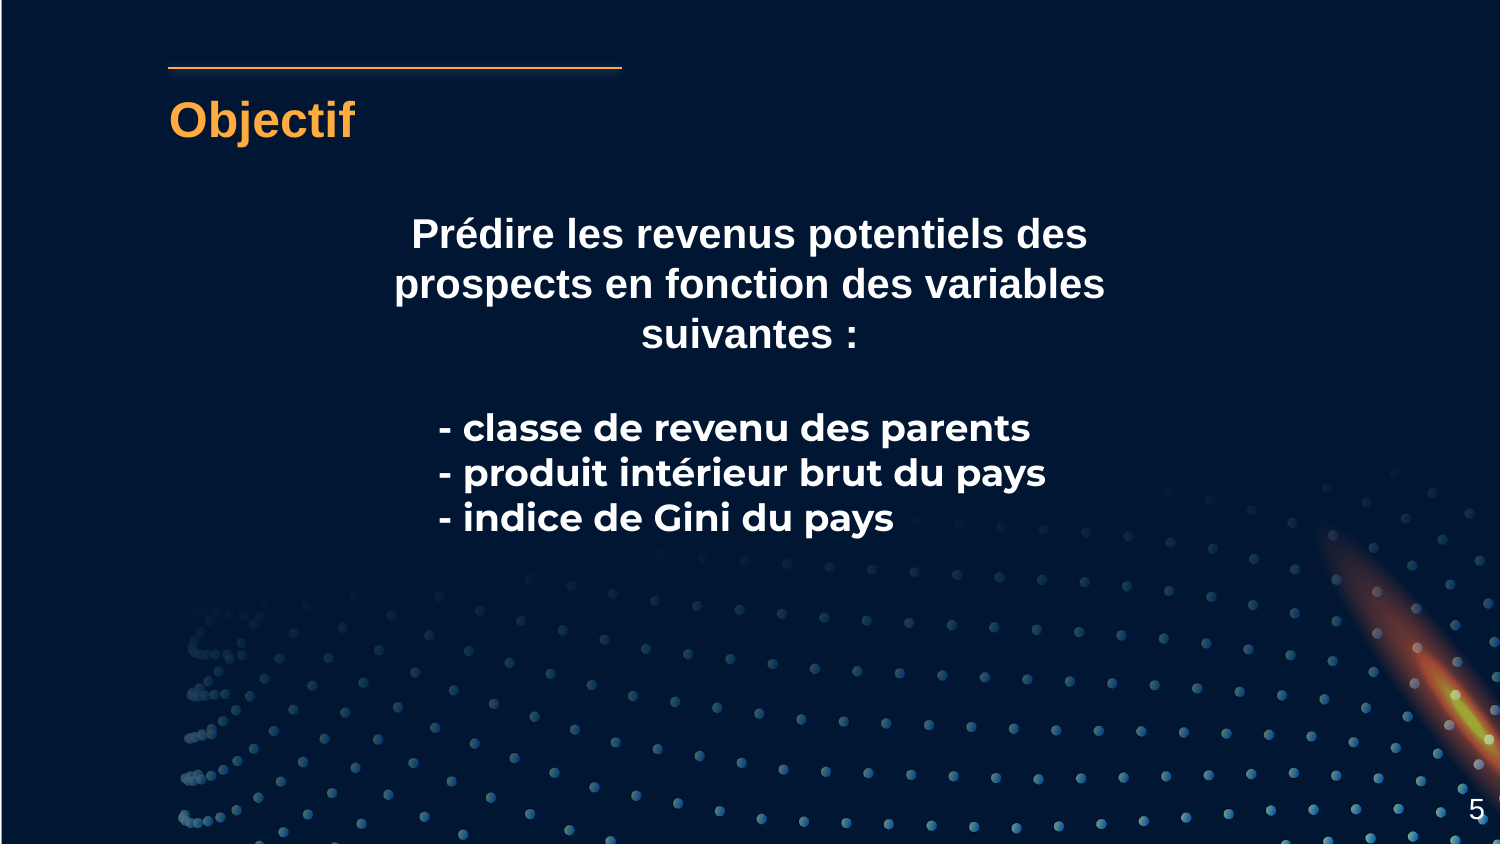

Objectif
# Prédire les revenus potentiels des prospects en fonction des variables suivantes :
- classe de revenu des parents
- produit intérieur brut du pays
- indice de Gini du pays